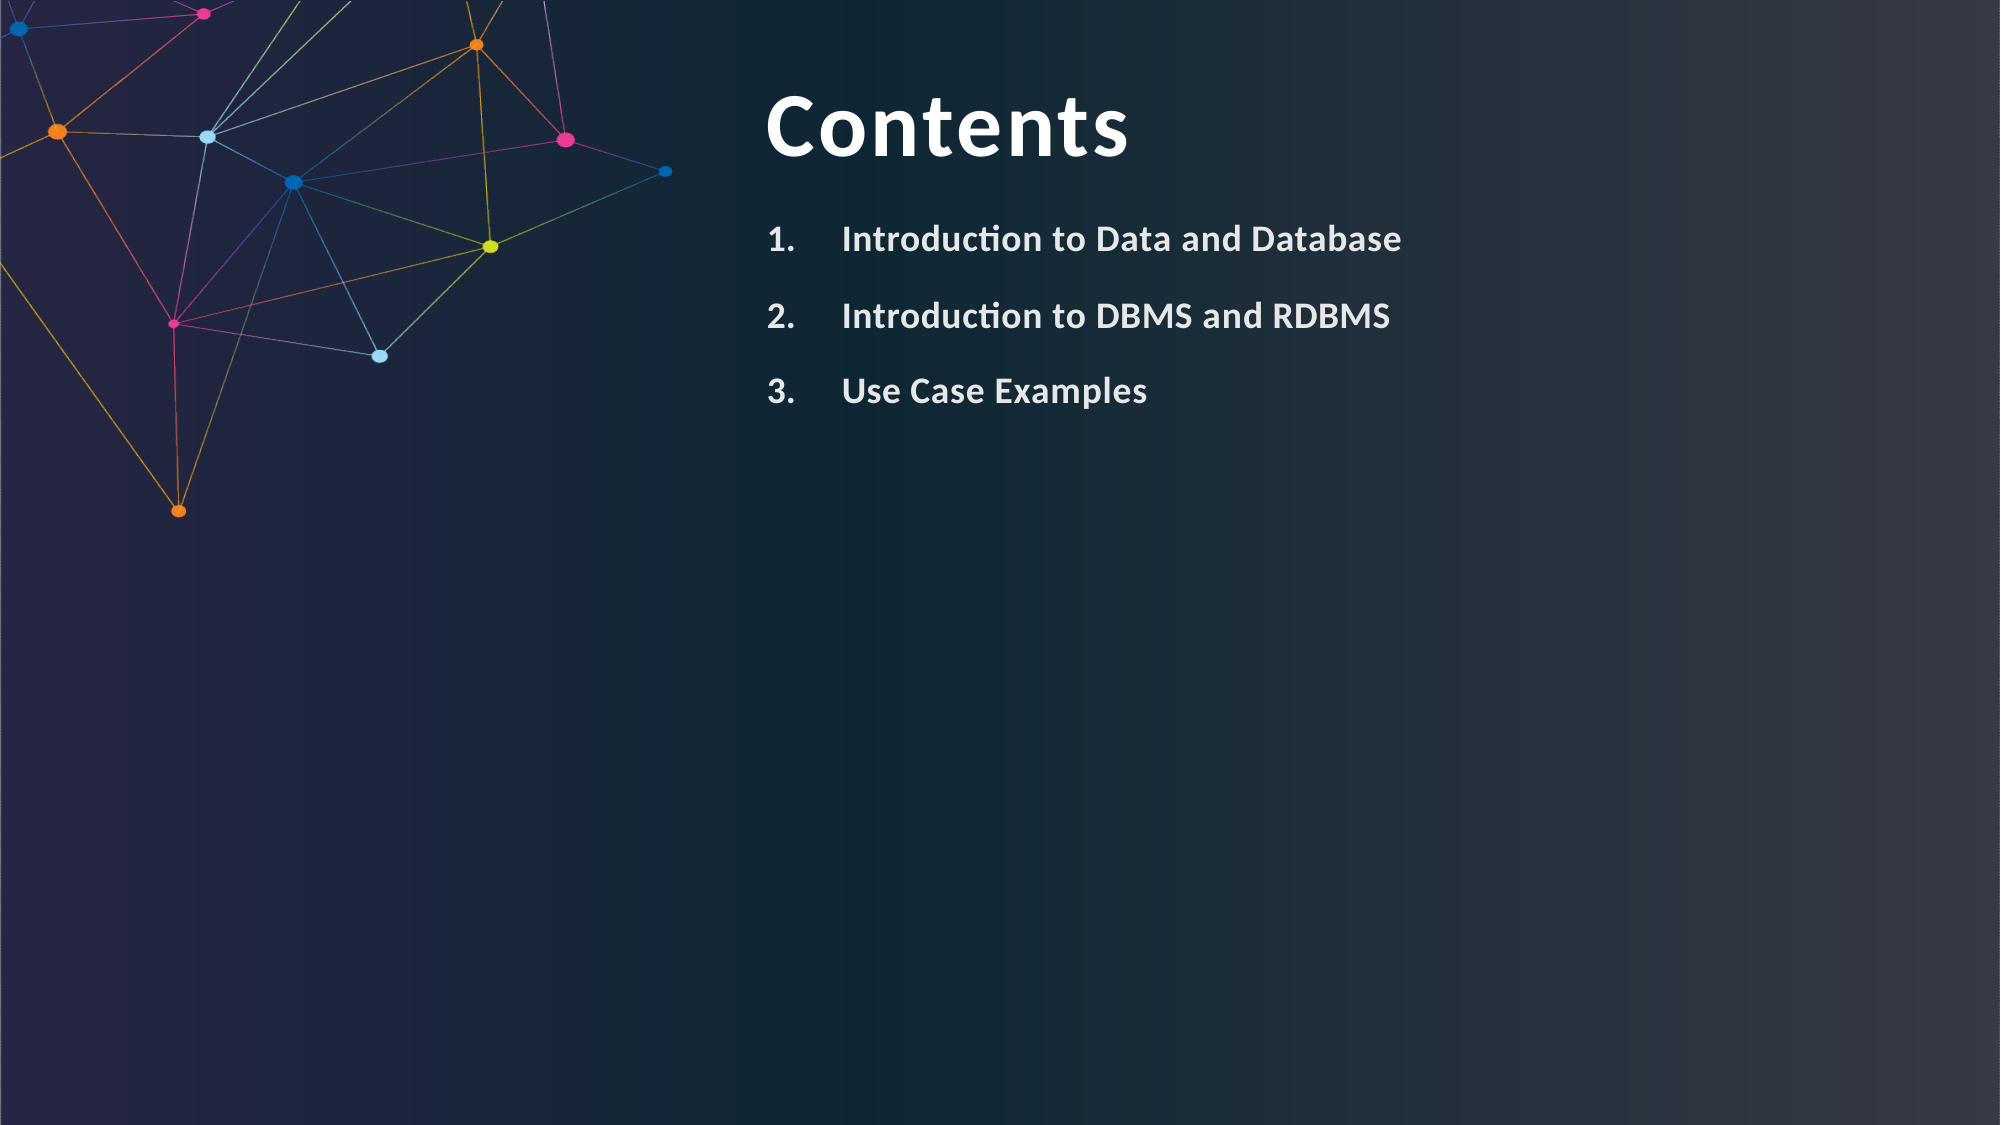

# Contents
Introduction to Data and Database
Introduction to DBMS and RDBMS
Use Case Examples